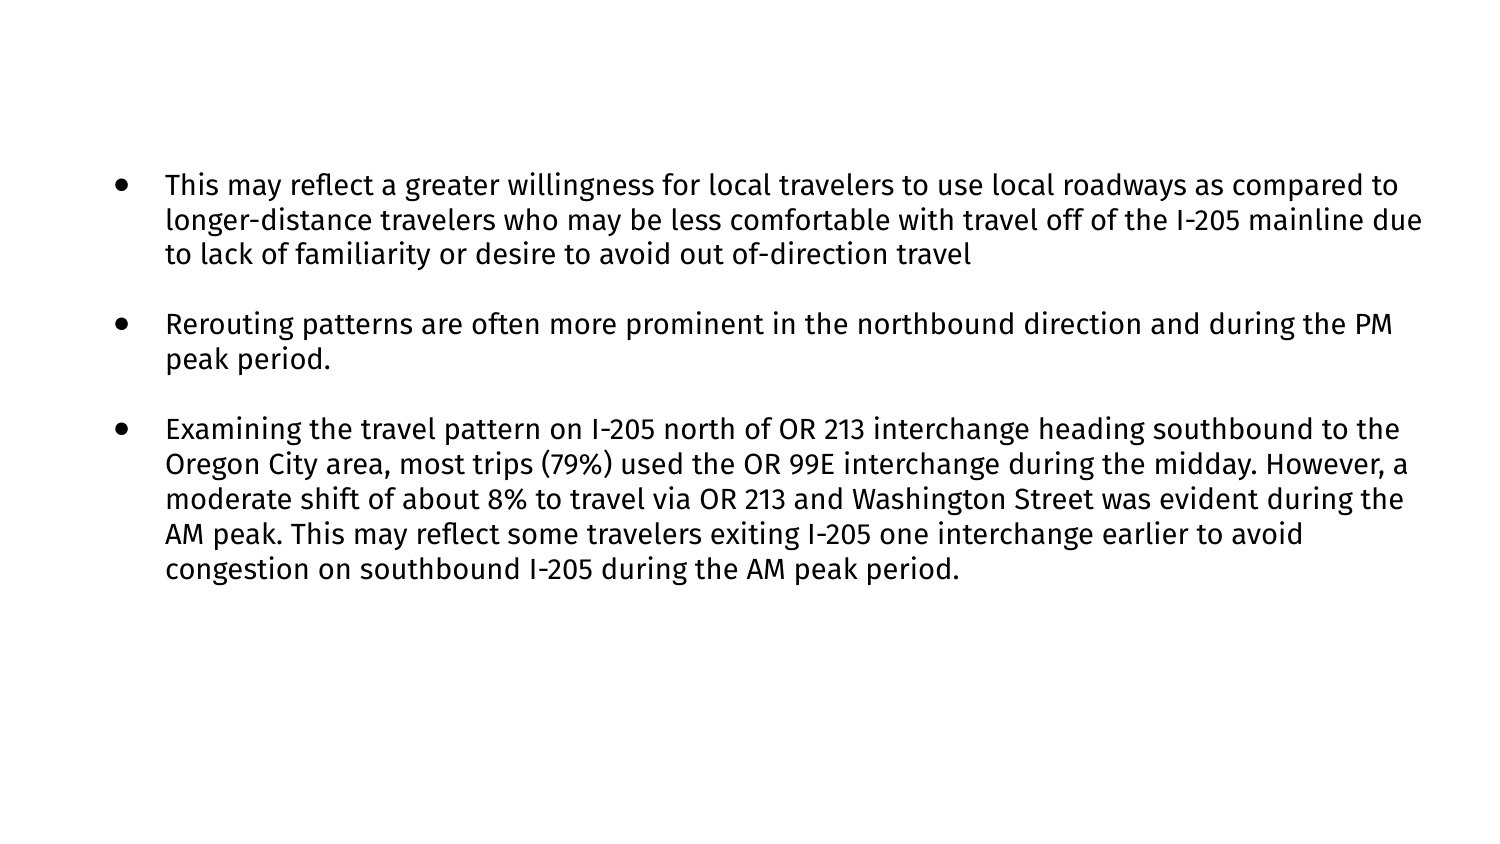

This may reflect a greater willingness for local travelers to use local roadways as compared to longer-distance travelers who may be less comfortable with travel off of the I-205 mainline due to lack of familiarity or desire to avoid out of-direction travel

Rerouting patterns are often more prominent in the northbound direction and during the PM peak period.

Examining the travel pattern on I-205 north of OR 213 interchange heading southbound to the Oregon City area, most trips (79%) used the OR 99E interchange during the midday. However, a moderate shift of about 8% to travel via OR 213 and Washington Street was evident during the AM peak. This may reflect some travelers exiting I-205 one interchange earlier to avoid congestion on southbound I-205 during the AM peak period.